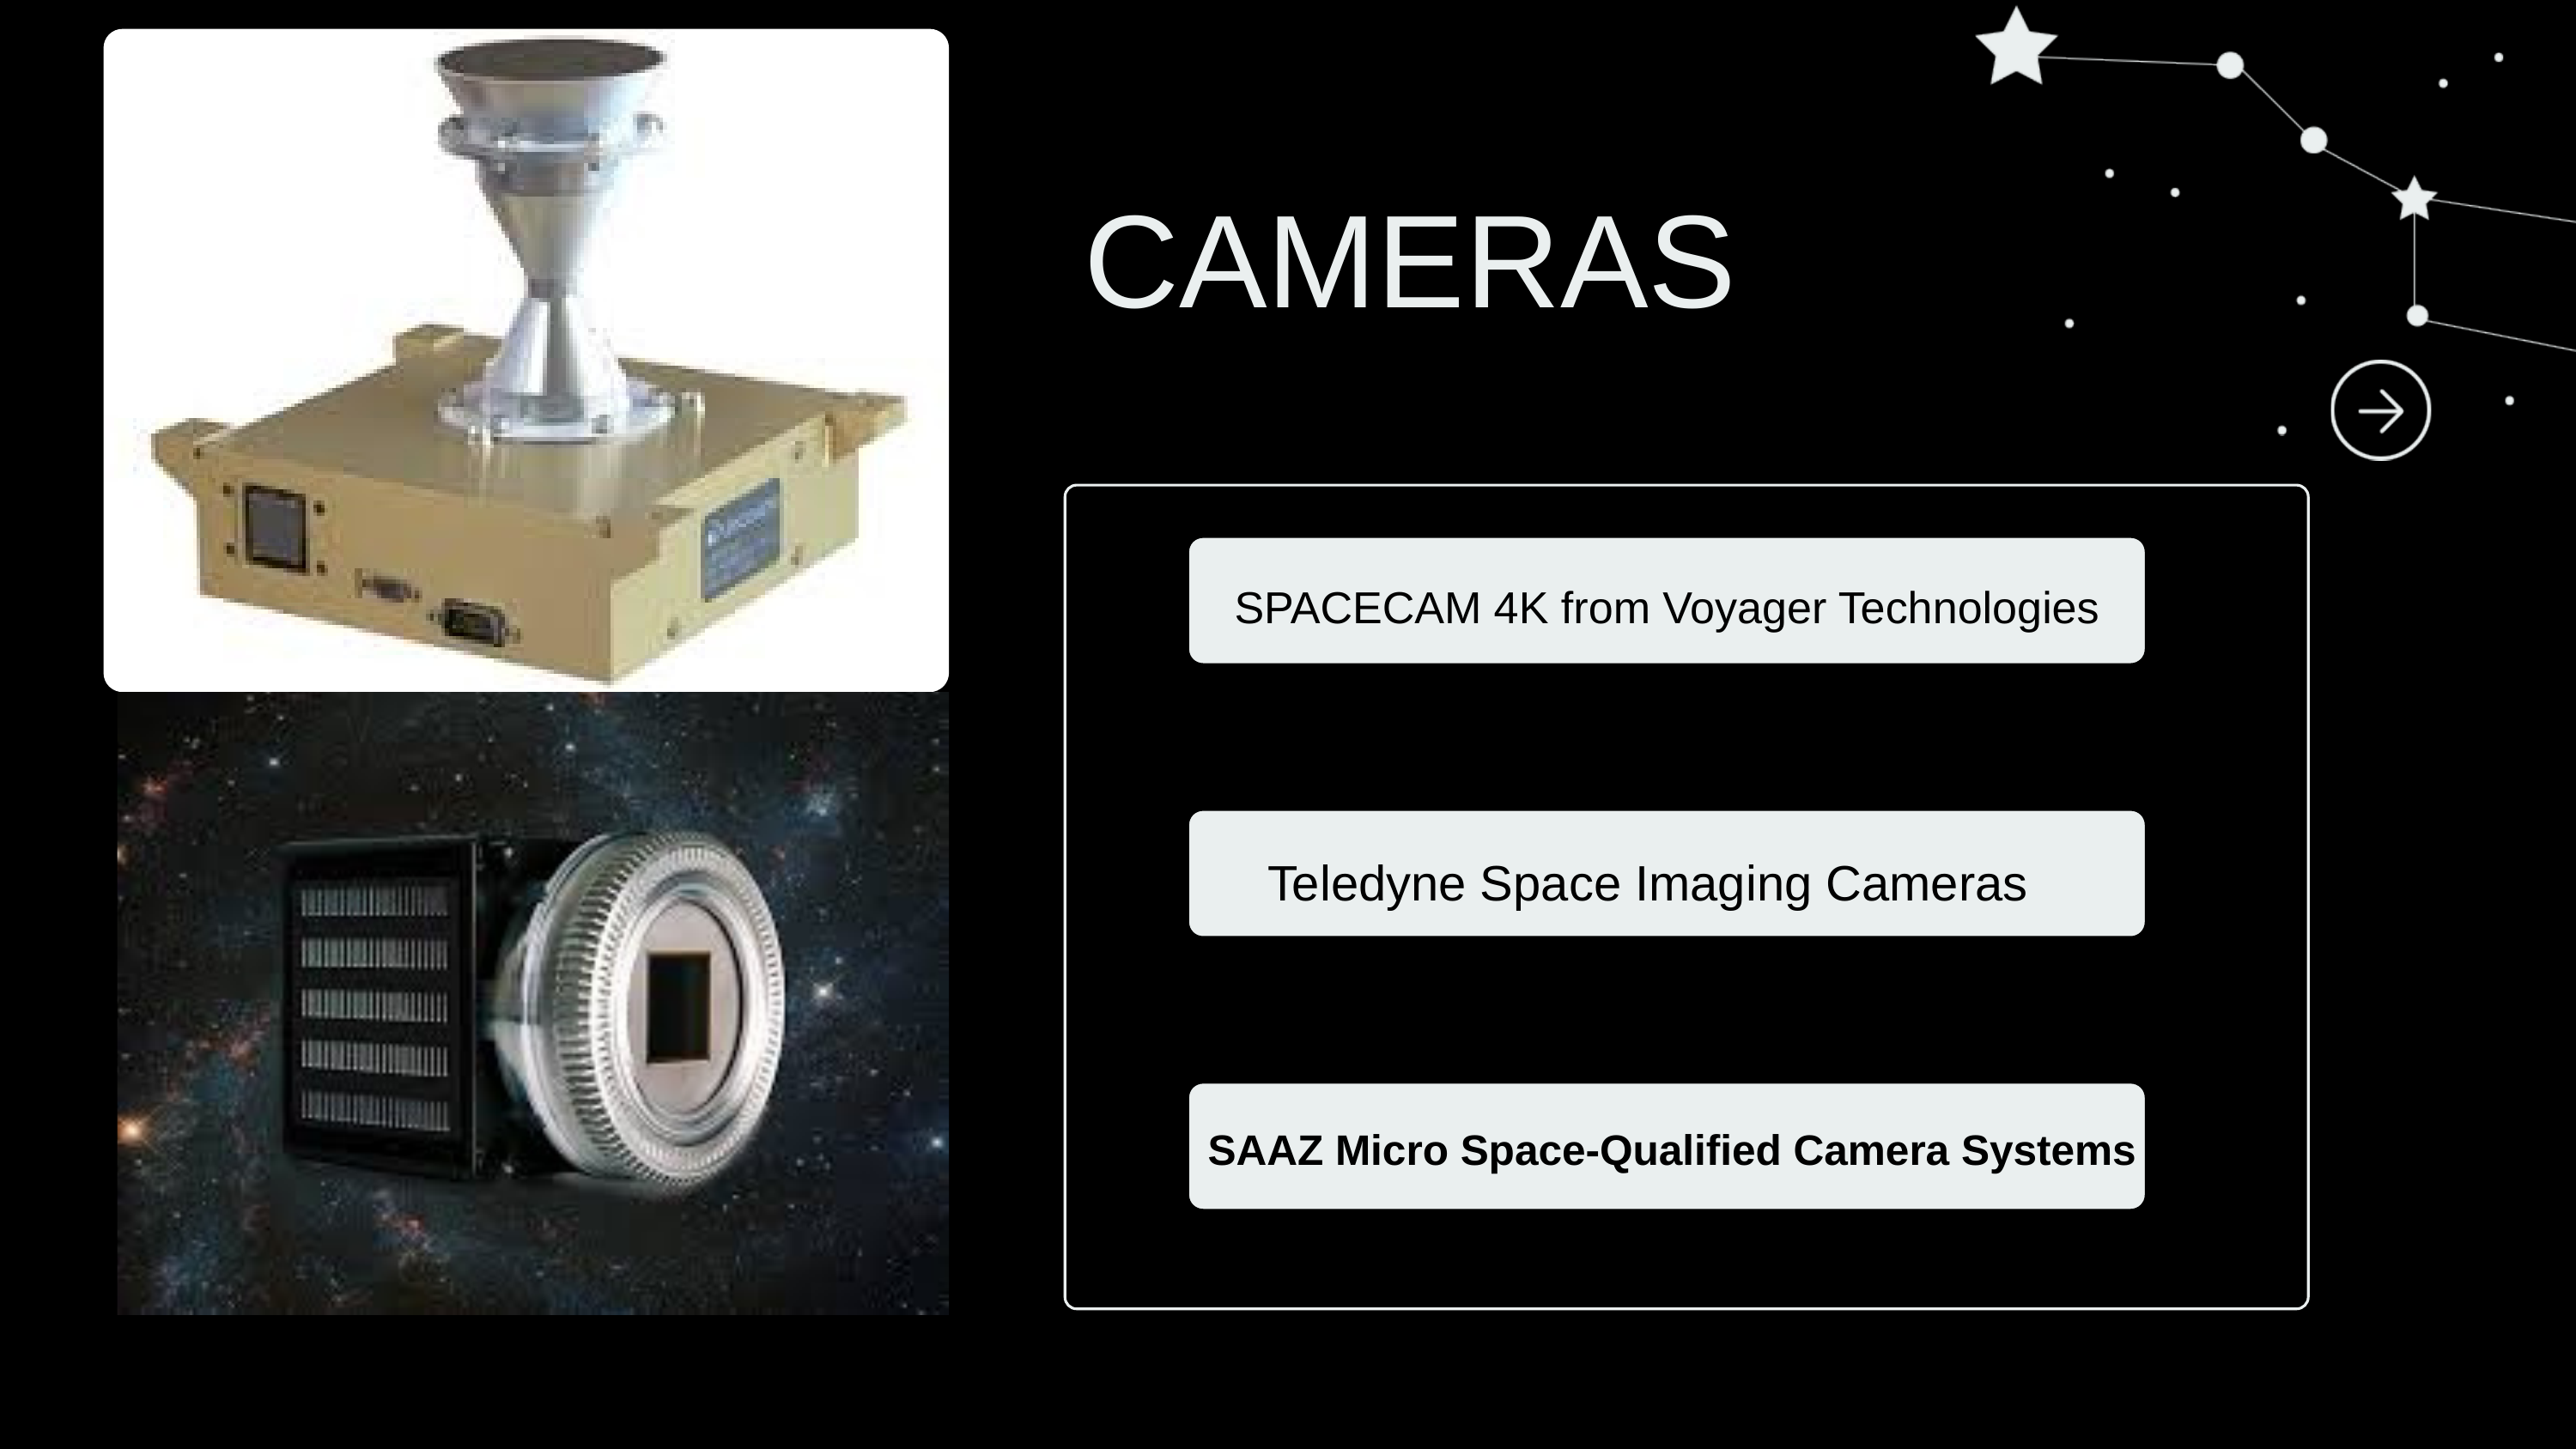

CAMERAS

SPACECAM 4K from Voyager Technologies

Teledyne Space Imaging Cameras

SAAZ Micro Space-Qualified Camera Systems